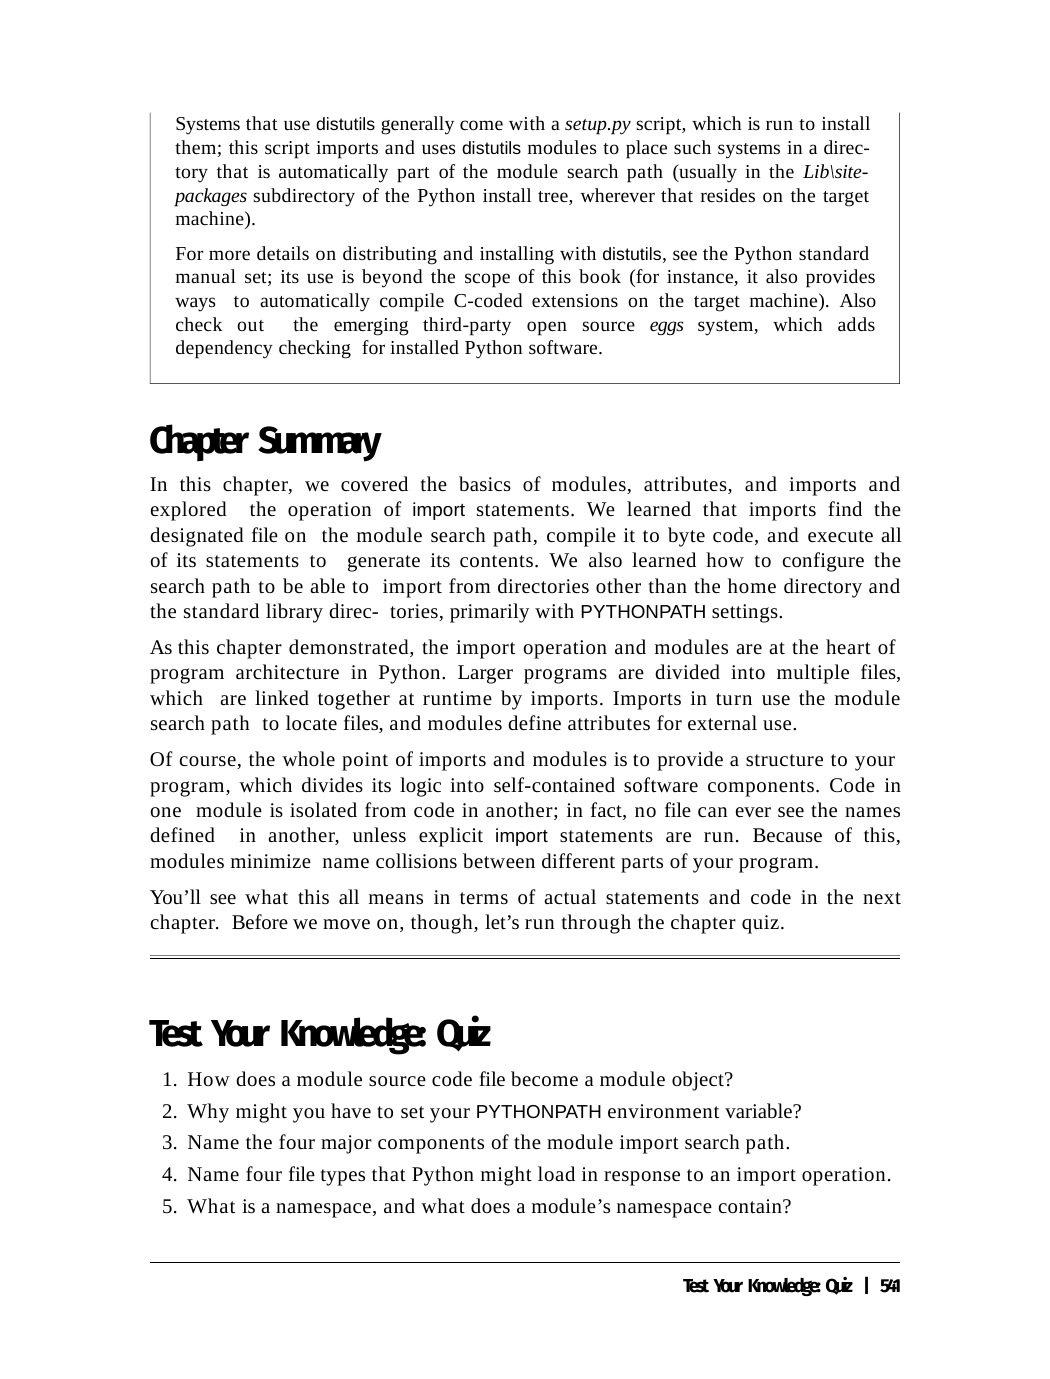

Systems that use distutils generally come with a setup.py script, which is run to install  them; this script imports and uses distutils modules to place such systems in a direc-  tory that is automatically part of the module search path (usually in the Lib\site-  packages subdirectory of the Python install tree, wherever that resides on the target  machine).
For more details on distributing and installing with distutils, see the Python standard  manual set; its use is beyond the scope of this book (for instance, it also provides ways  to automatically compile C-coded extensions on the target machine). Also check out  the emerging third-party open source eggs system, which adds dependency checking  for installed Python software.

Chapter Summary
In this chapter, we covered the basics of modules, attributes, and imports and explored  the operation of import statements. We learned that imports find the designated file on  the module search path, compile it to byte code, and execute all of its statements to  generate its contents. We also learned how to configure the search path to be able to  import from directories other than the home directory and the standard library direc-  tories, primarily with PYTHONPATH settings.
As this chapter demonstrated, the import operation and modules are at the heart of  program architecture in Python. Larger programs are divided into multiple files, which  are linked together at runtime by imports. Imports in turn use the module search path  to locate files, and modules define attributes for external use.
Of course, the whole point of imports and modules is to provide a structure to your  program, which divides its logic into self-contained software components. Code in one  module is isolated from code in another; in fact, no file can ever see the names defined  in another, unless explicit import statements are run. Because of this, modules minimize  name collisions between different parts of your program.
You’ll see what this all means in terms of actual statements and code in the next chapter.  Before we move on, though, let’s run through the chapter quiz.

Test Your Knowledge: Quiz
How does a module source code file become a module object?
Why might you have to set your PYTHONPATH environment variable?
Name the four major components of the module import search path.
Name four file types that Python might load in response to an import operation.
What is a namespace, and what does a module’s namespace contain?

Test Your Knowledge: Quiz  |  541